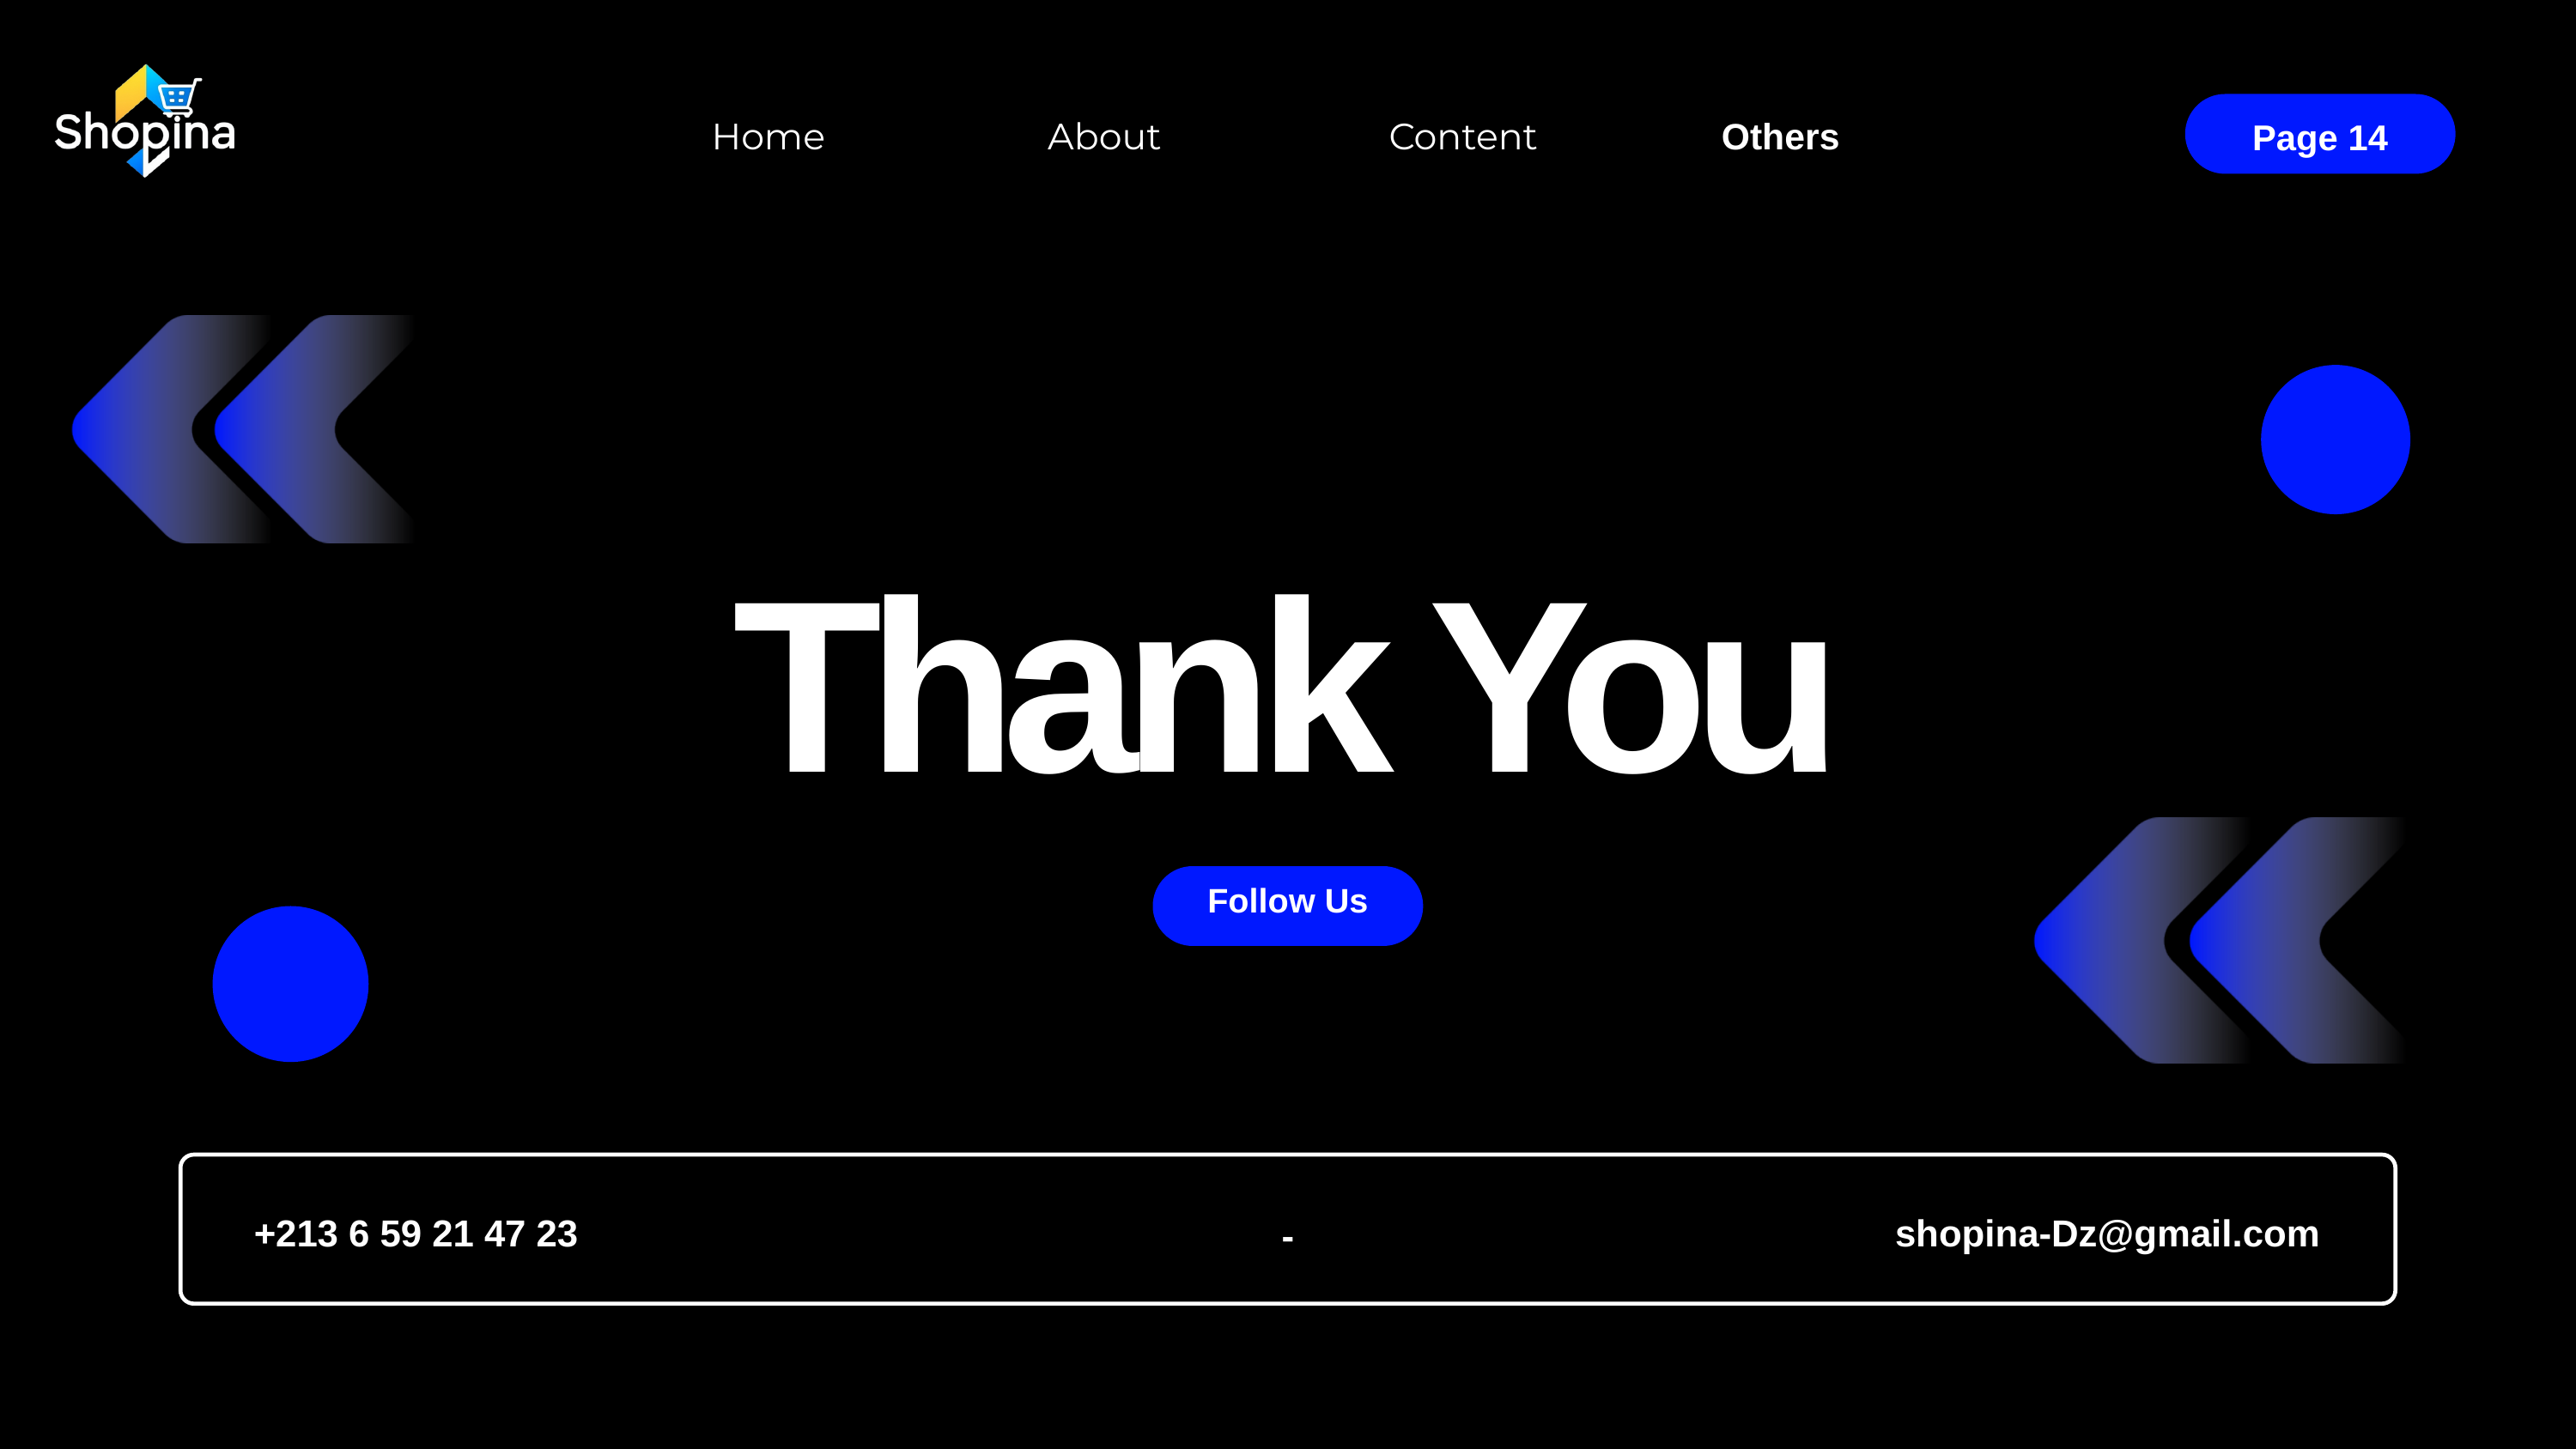

Home
Others
About
Content
Page 14

Thank You

Follow Us

+213 6 59 21 47 23
shopina-Dz@gmail.com
-